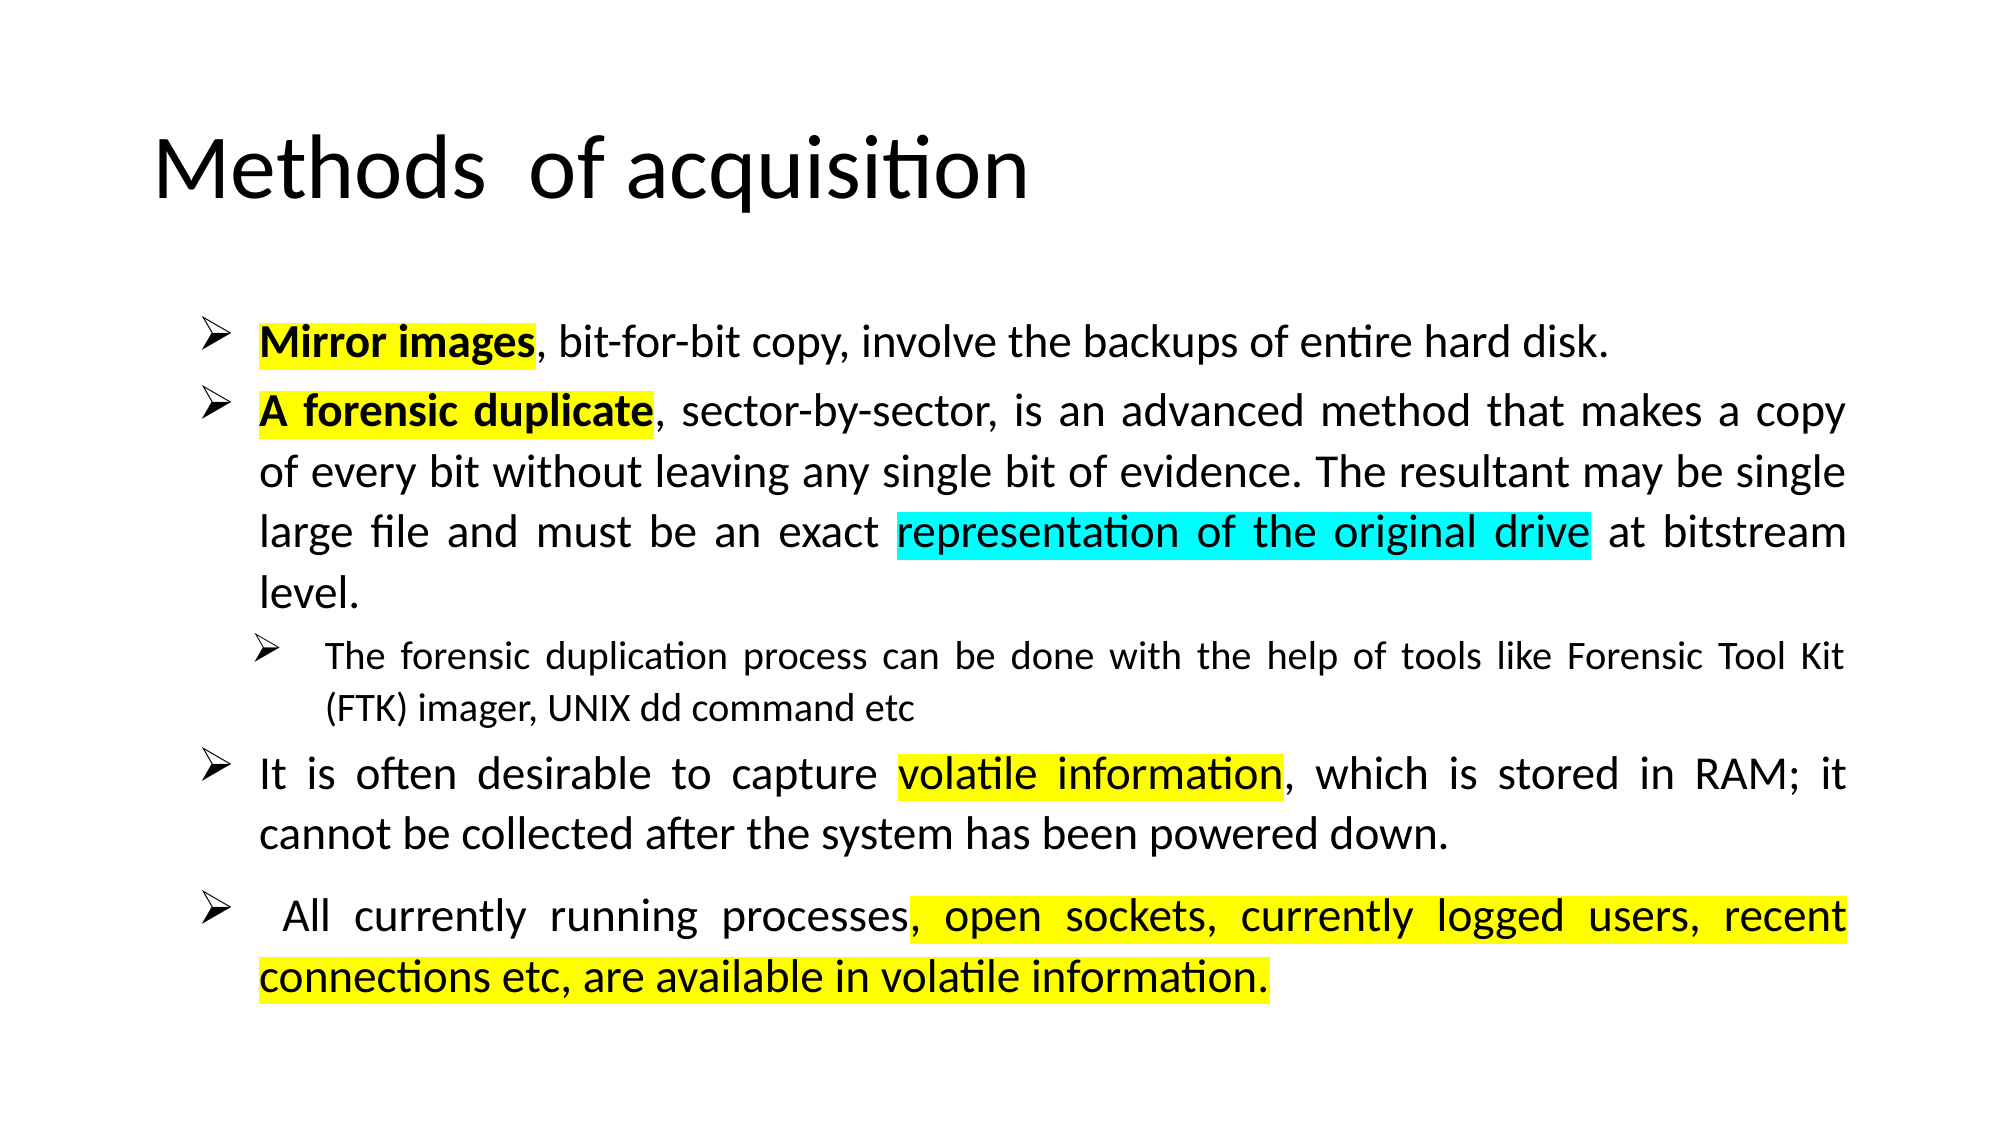

# Methods  of acquisition
Mirror images, bit-for-bit copy, involve the backups of entire hard disk.
A forensic duplicate, sector-by-sector, is an advanced method that makes a copy of every bit without leaving any single bit of evidence. The resultant may be single large file and must be an exact representation of the original drive at bitstream level.
The forensic duplication process can be done with the help of tools like Forensic Tool Kit (FTK) imager, UNIX dd command etc
It is often desirable to capture volatile information, which is stored in RAM; it cannot be collected after the system has been powered down.
 All currently running processes, open sockets, currently logged users, recent connections etc, are available in volatile information.